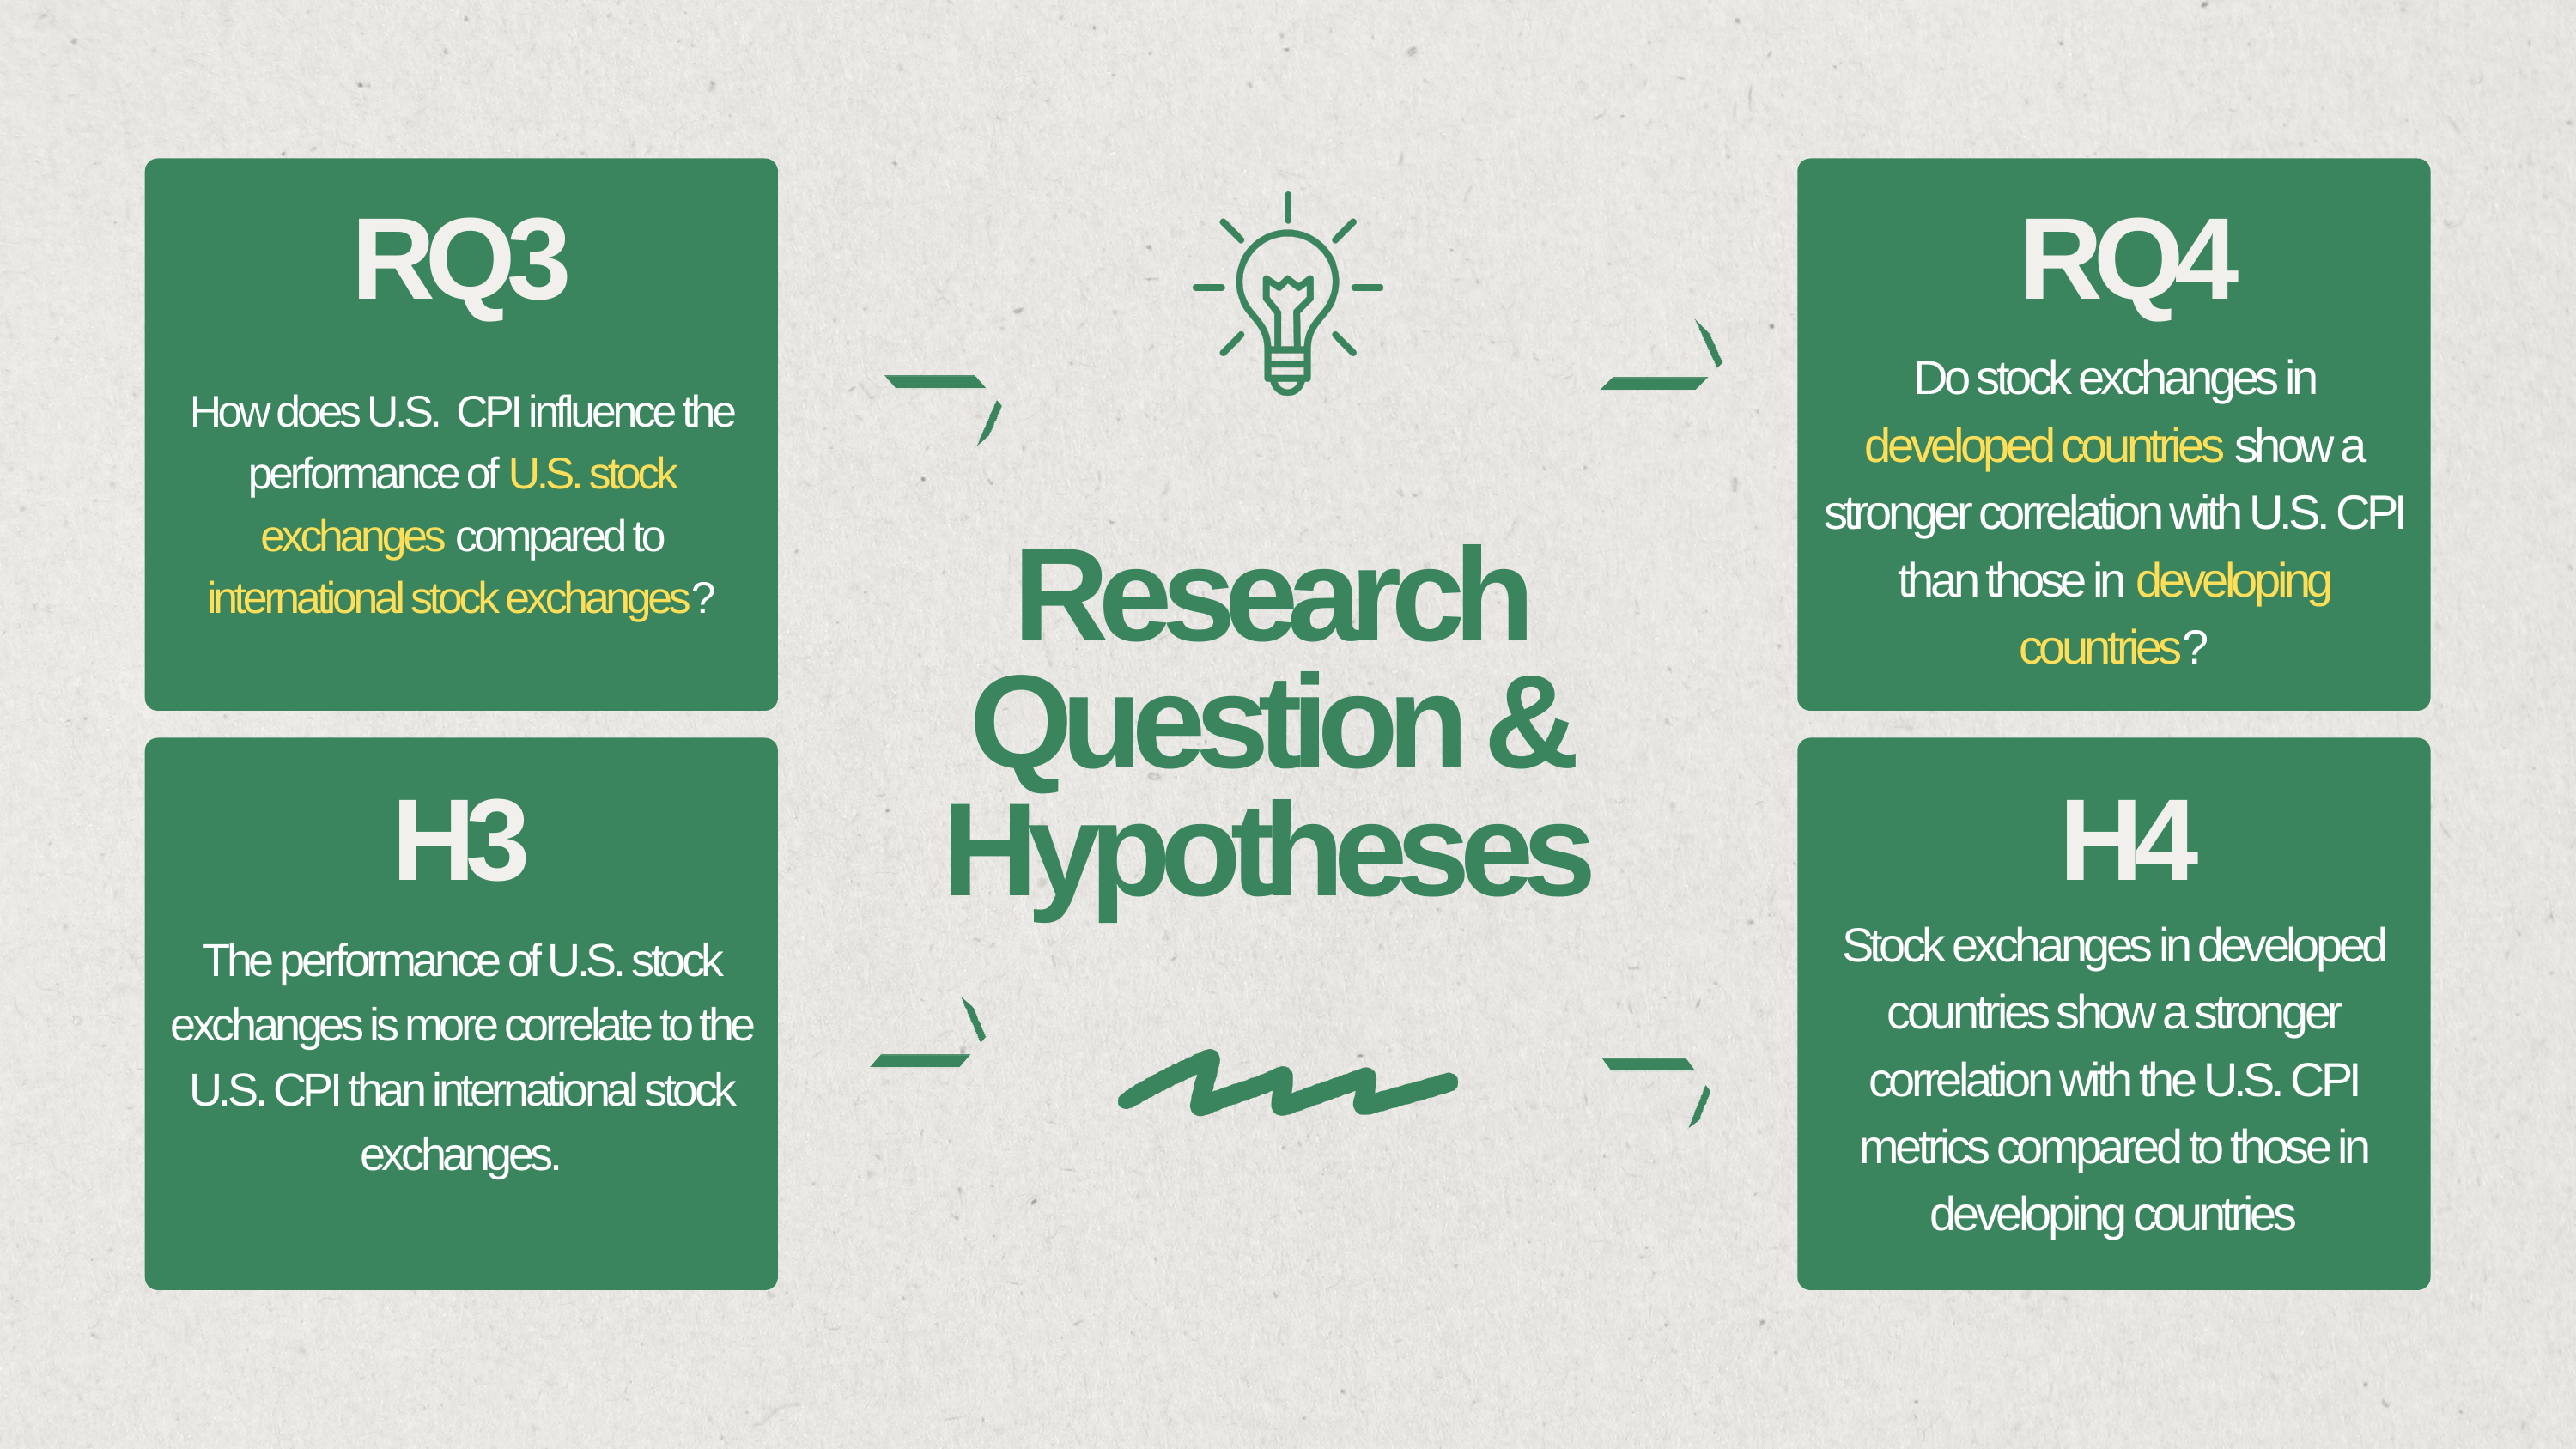

RQ3
RQ4
Do stock exchanges in developed countries show a stronger correlation with U.S. CPI than those in developing countries?

How does U.S.  CPI influence the performance of U.S. stock exchanges compared to international stock exchanges?
Research Question & Hypotheses

H3
H4
Stock exchanges in developed countries show a stronger correlation with the U.S. CPI metrics compared to those in developing countries

The performance of U.S. stock exchanges is more correlate to the U.S. CPI than international stock exchanges.